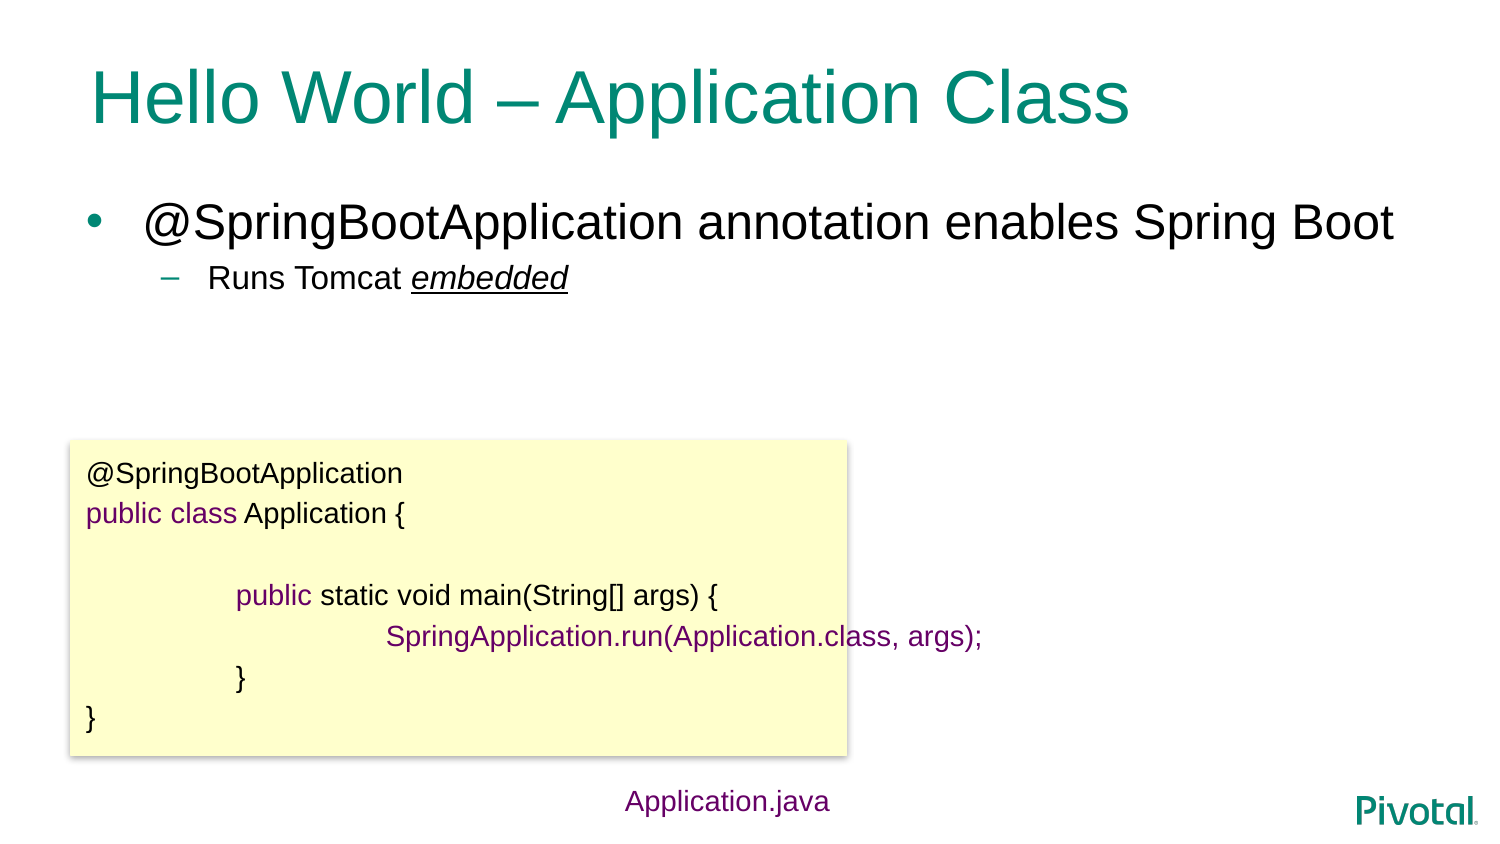

# Hello World – Application Class

@SpringBootApplication annotation enables Spring Boot
Runs Tomcat embedded

@SpringBootApplication
public class Application {

	public static void main(String[] args) {
		SpringApplication.run(Application.class, args);
	}
}

Application.java